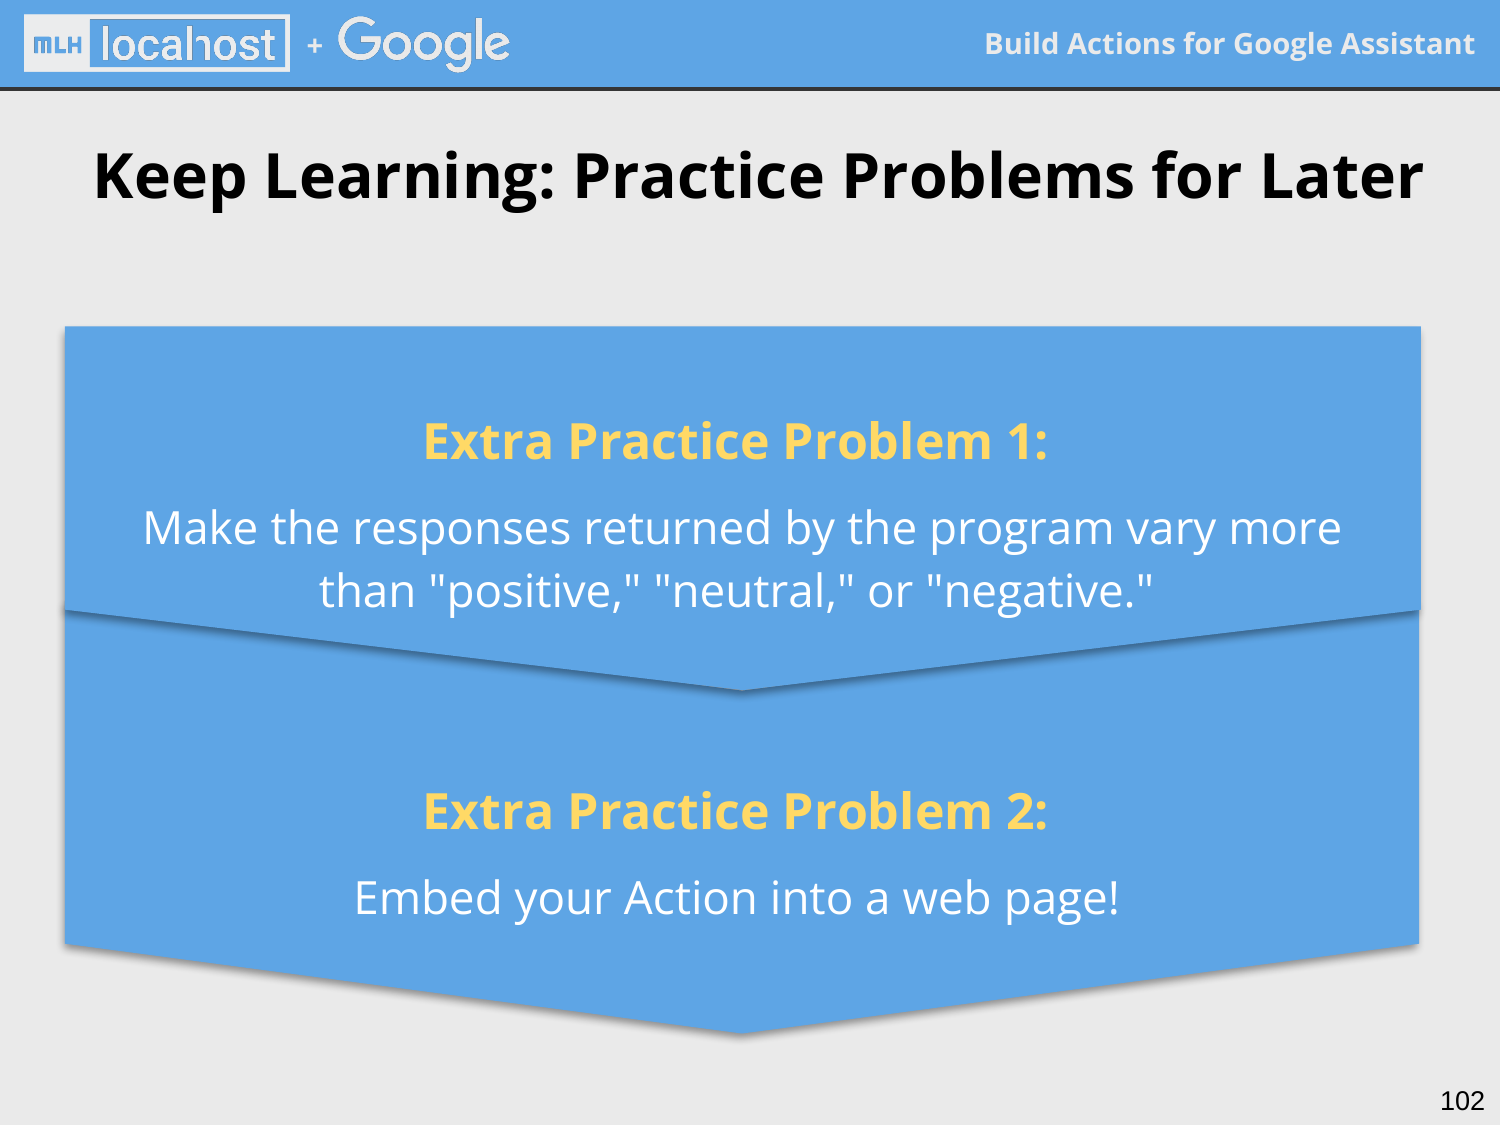

# Keep Learning: Practice Problems for Later

Extra Practice Problem 1:
Make the responses returned by the program vary more than "positive," "neutral," or "negative."
Extra Practice Problem 2:
Embed your Action into a web page!